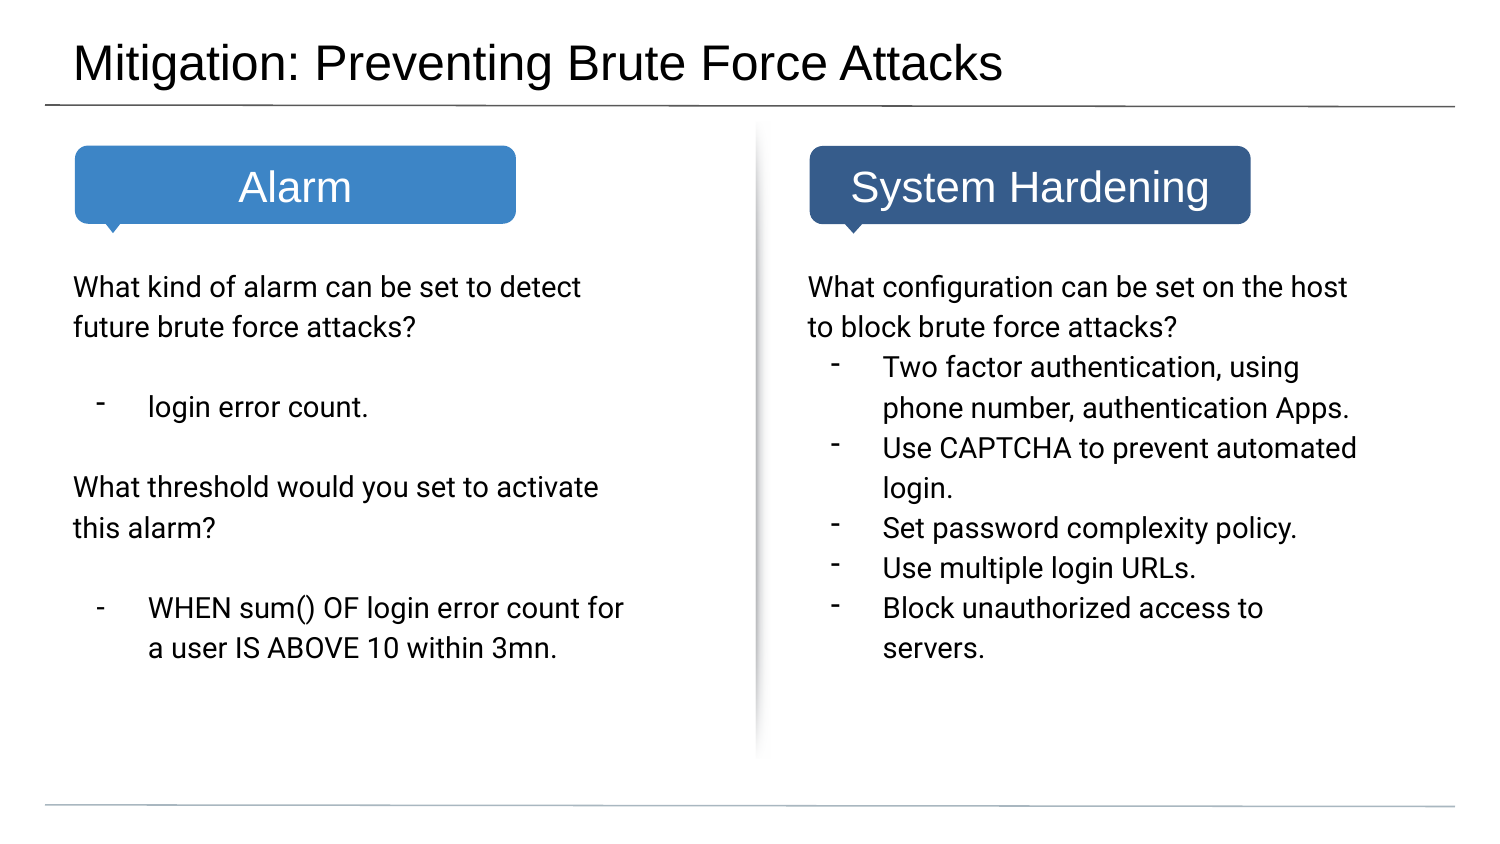

# Mitigation: Preventing Brute Force Attacks
What kind of alarm can be set to detect future brute force attacks?

login error count.

What threshold would you set to activate this alarm?

WHEN sum() OF login error count for a user IS ABOVE 10 within 3mn.

What configuration can be set on the host to block brute force attacks?
Two factor authentication, using phone number, authentication Apps.
Use CAPTCHA to prevent automated login.
Set password complexity policy.
Use multiple login URLs.
Block unauthorized access to servers.